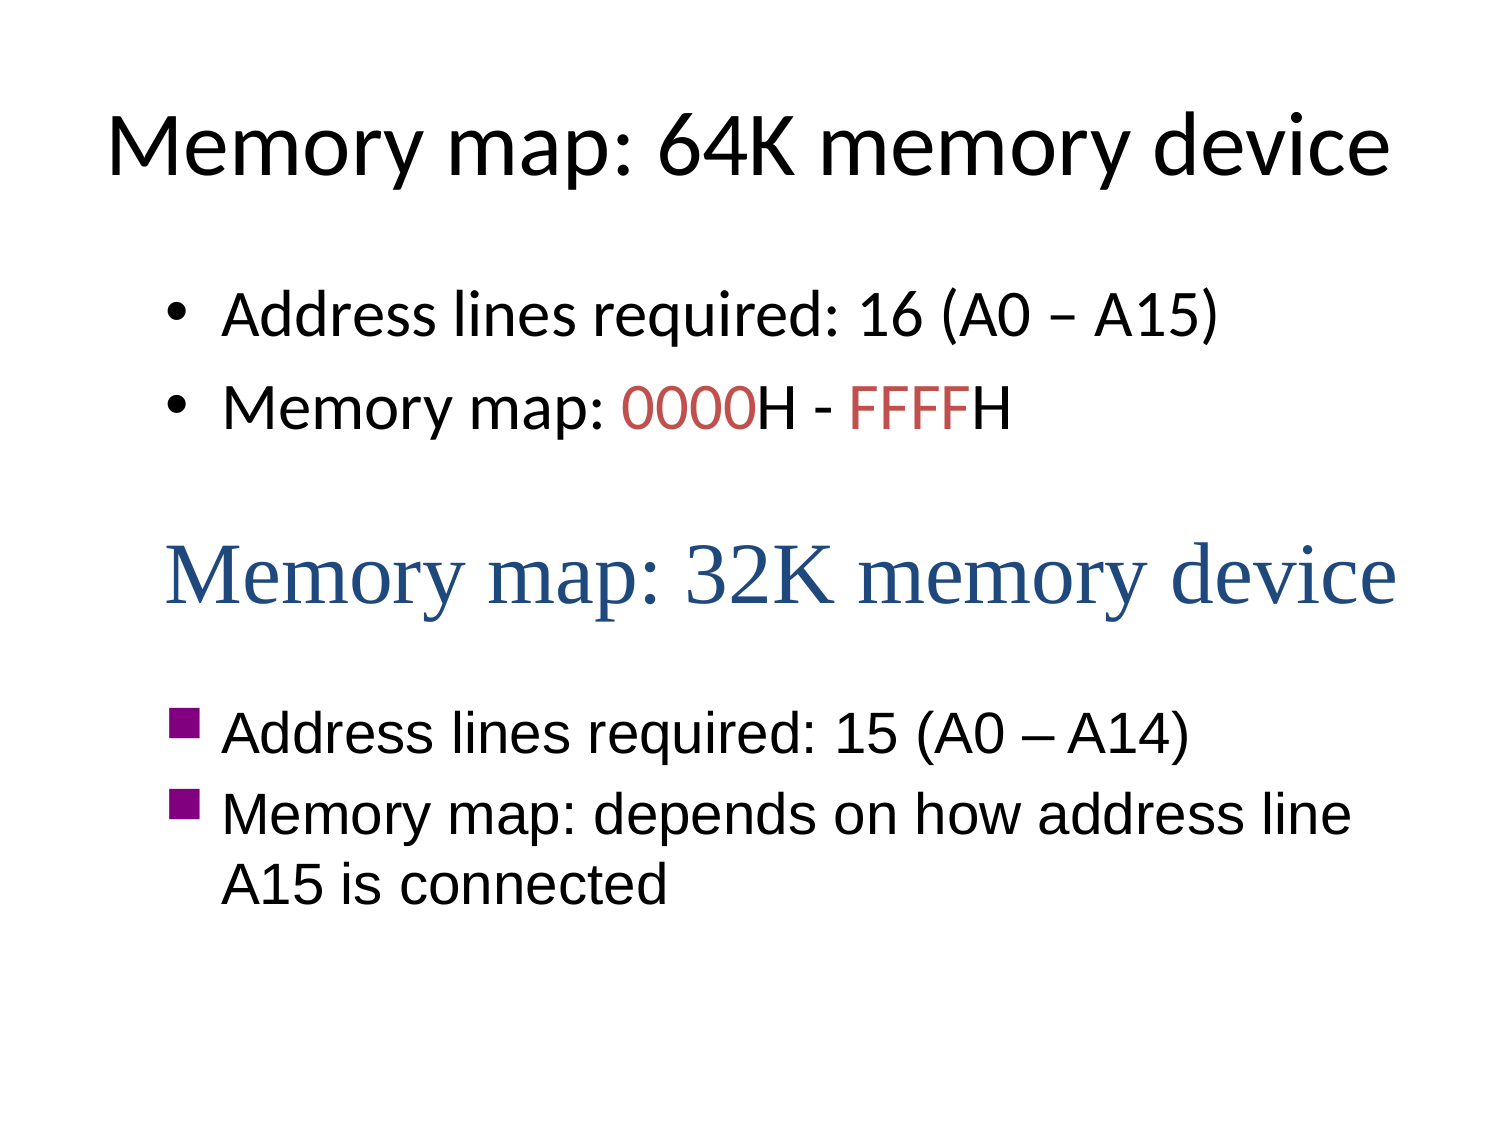

# Memory map: 64K memory device
Address lines required: 16 (A0 – A15)
Memory map: 0000H - FFFFH
Memory map: 32K memory device
Address lines required: 15 (A0 – A14)
Memory map: depends on how address line A15 is connected